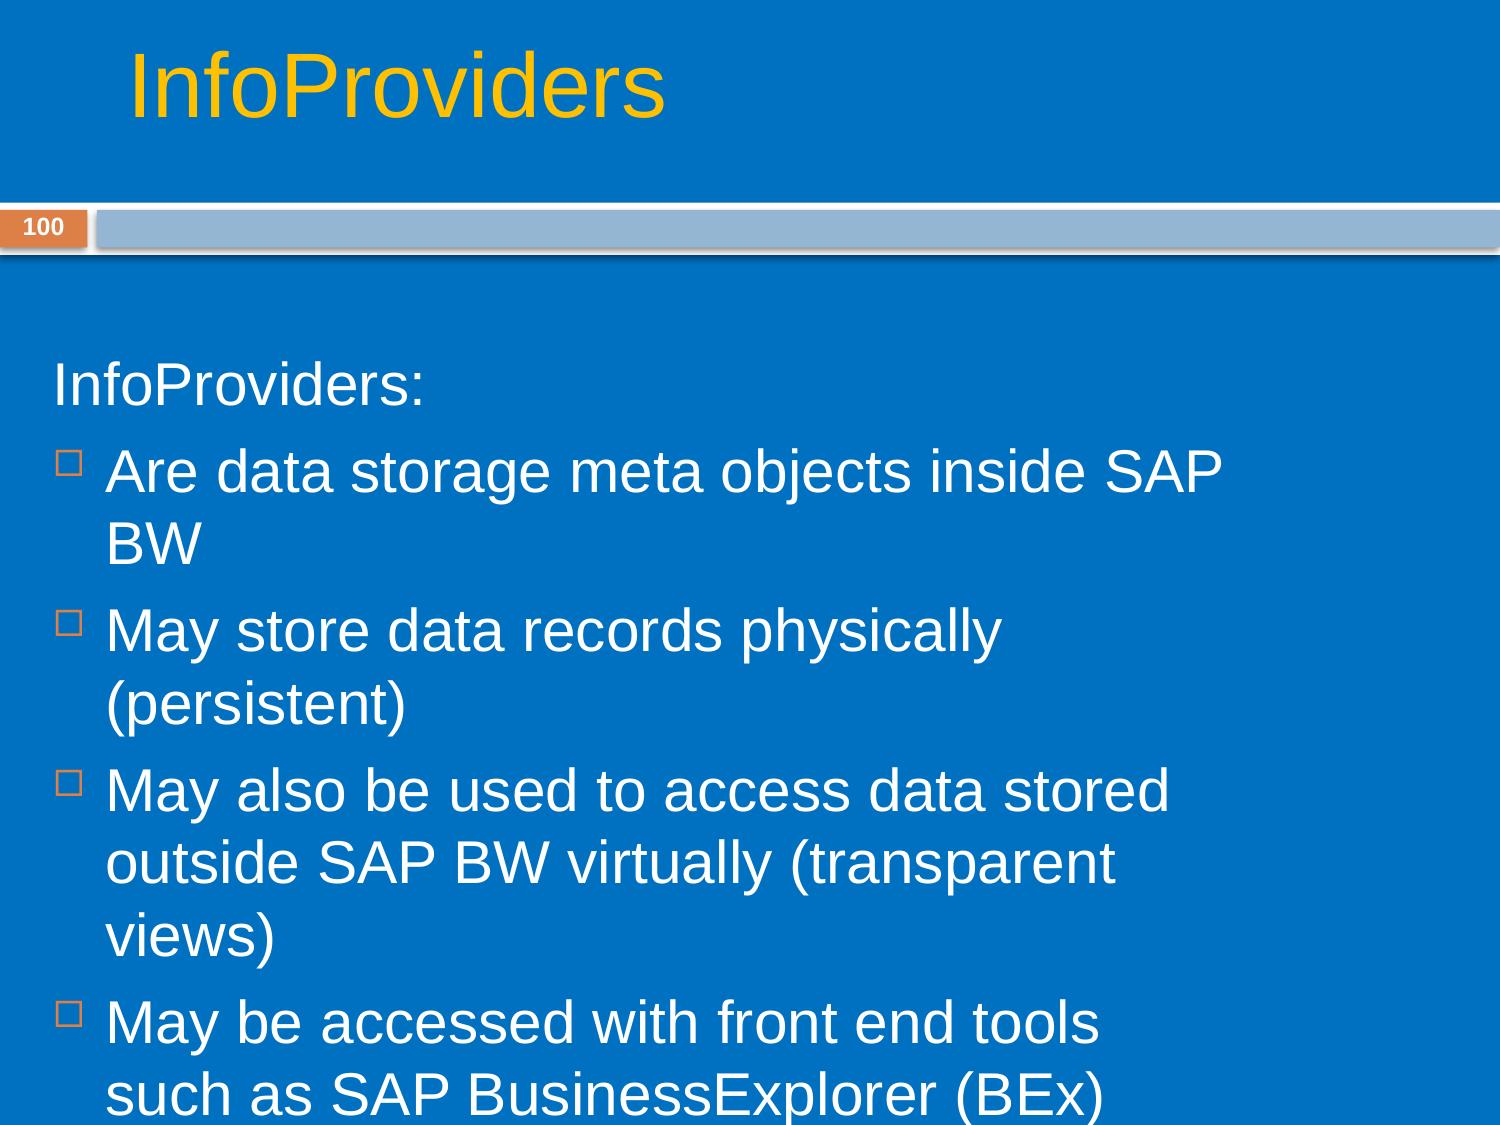

# InfoProviders
100
InfoProviders:
Are data storage meta objects inside SAP BW
May store data records physically (persistent)
May also be used to access data stored outside SAP BW virtually (transparent views)
May be accessed with front end tools such as SAP BusinessExplorer (BEx)